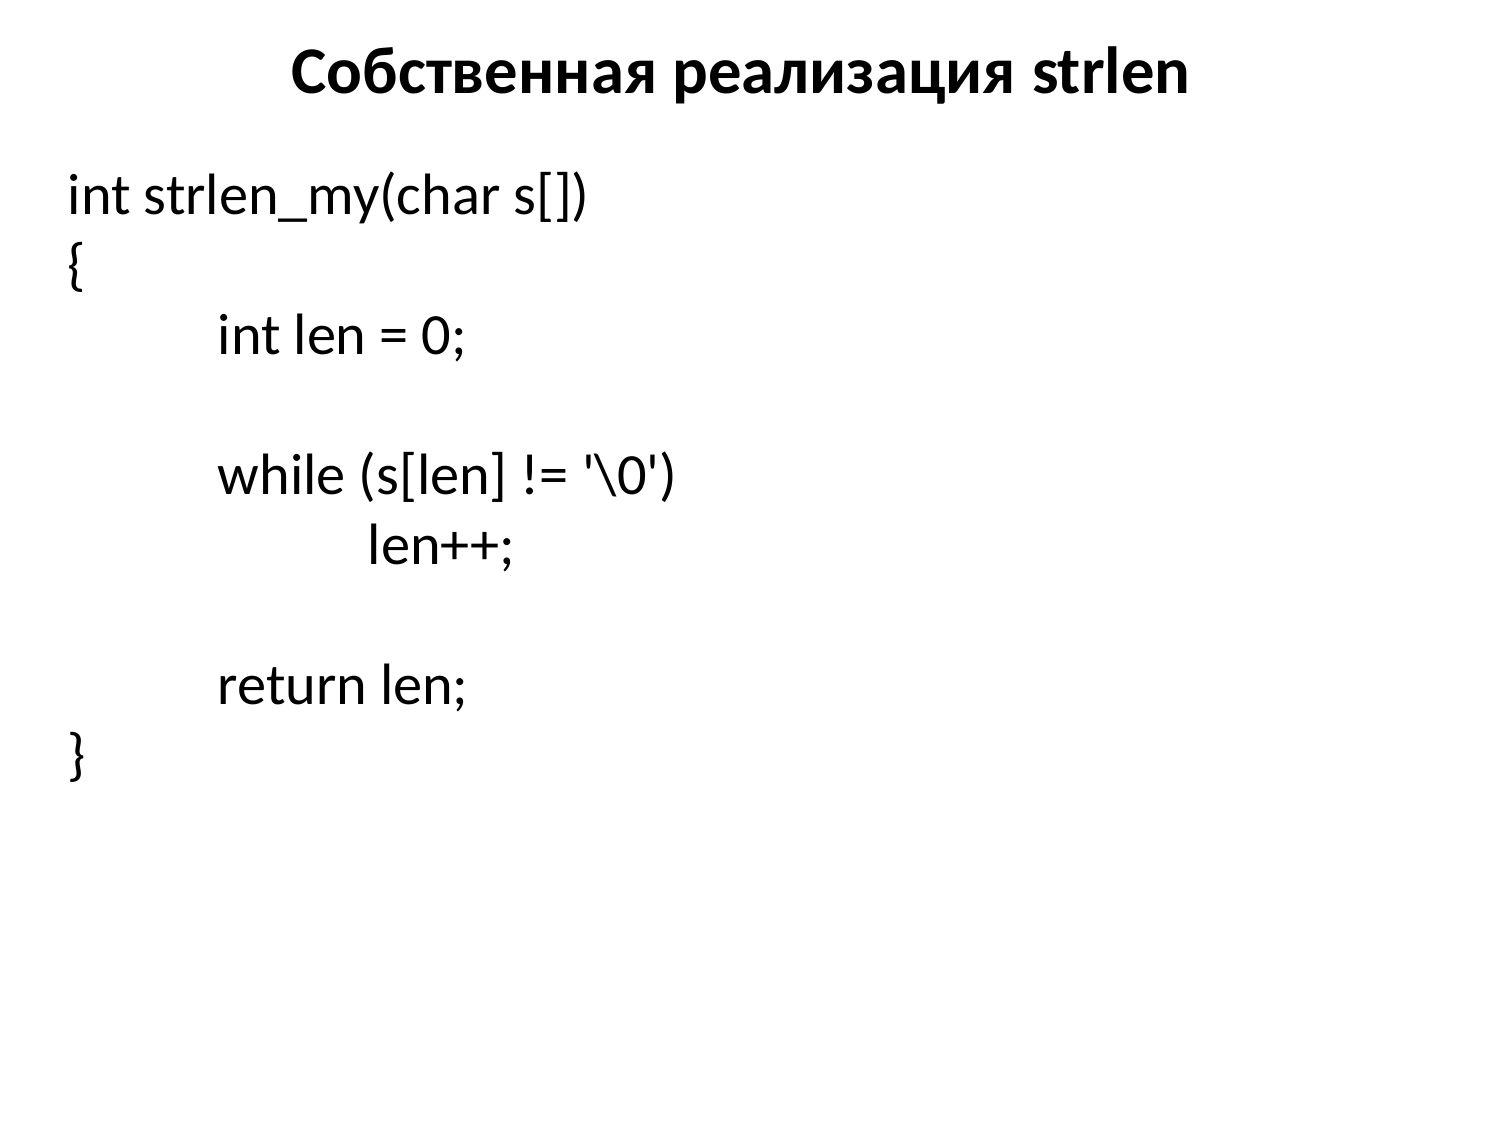

# Собственная реализация strlen
int strlen_my(char s[])
{
	int len = 0;

	while (s[len] != '\0')
		len++;

	return len;
}